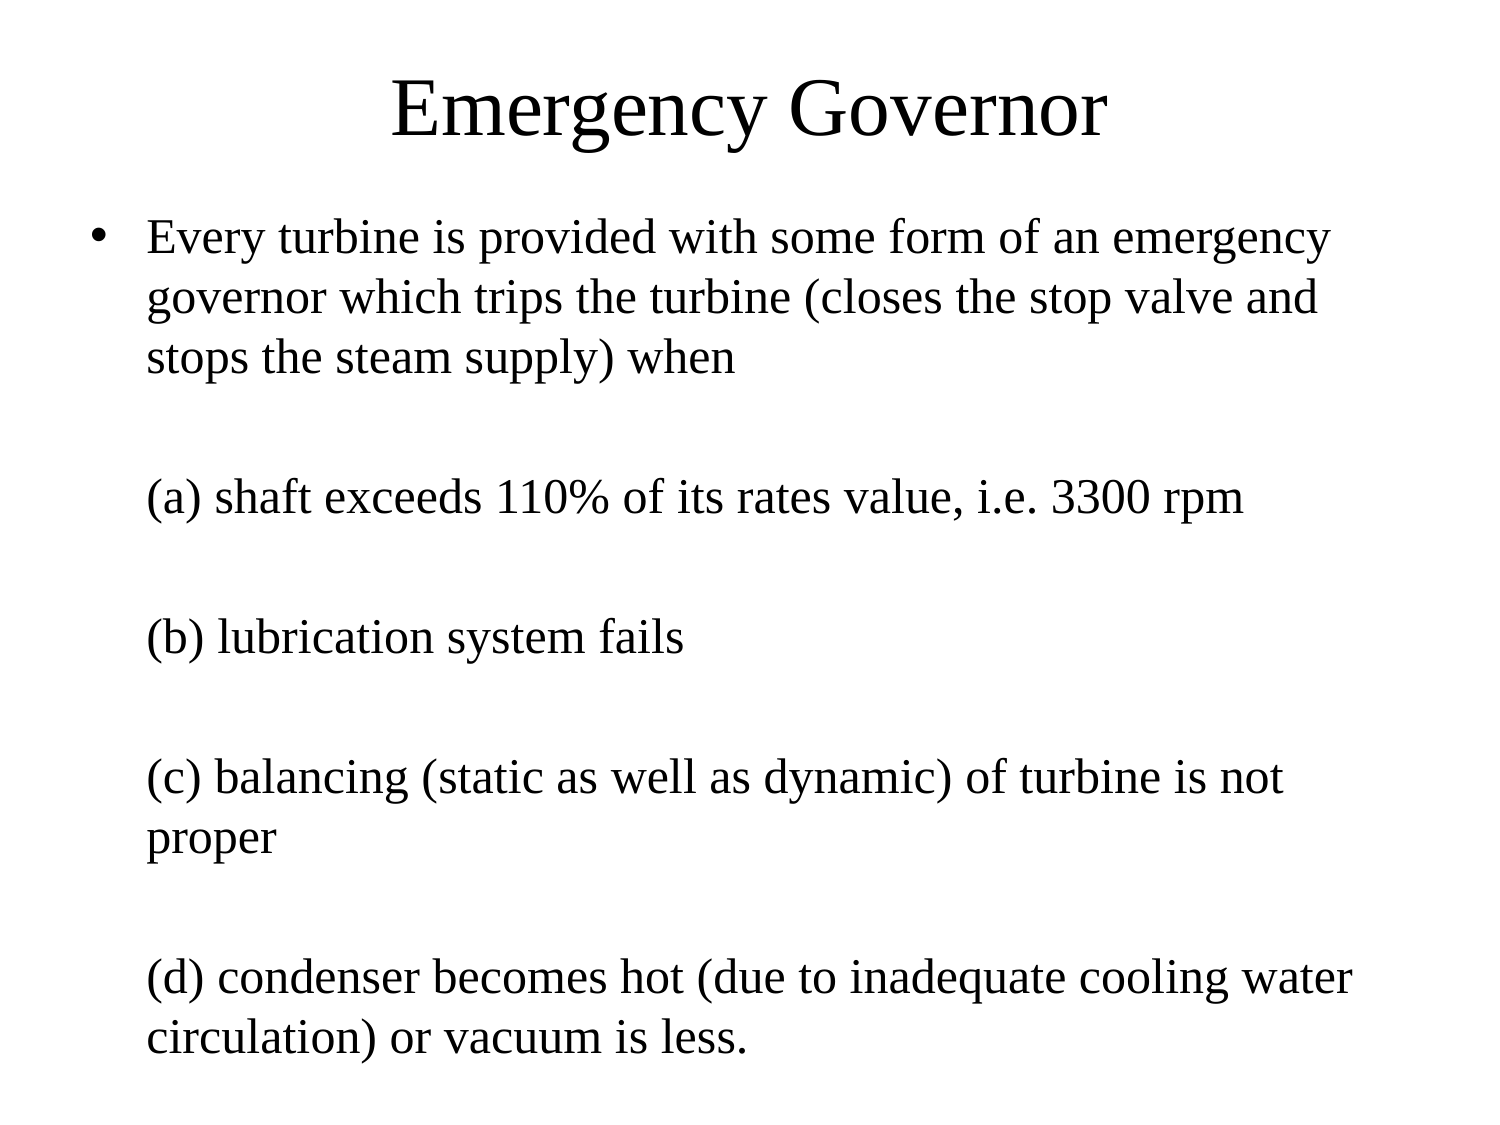

# Emergency Governor
Every turbine is provided with some form of an emergency governor which trips the turbine (closes the stop valve and stops the steam supply) when

	(a) shaft exceeds 110% of its rates value, i.e. 3300 rpm

	(b) lubrication system fails

	(c) balancing (static as well as dynamic) of turbine is not proper

	(d) condenser becomes hot (due to inadequate cooling water circulation) or vacuum is less.